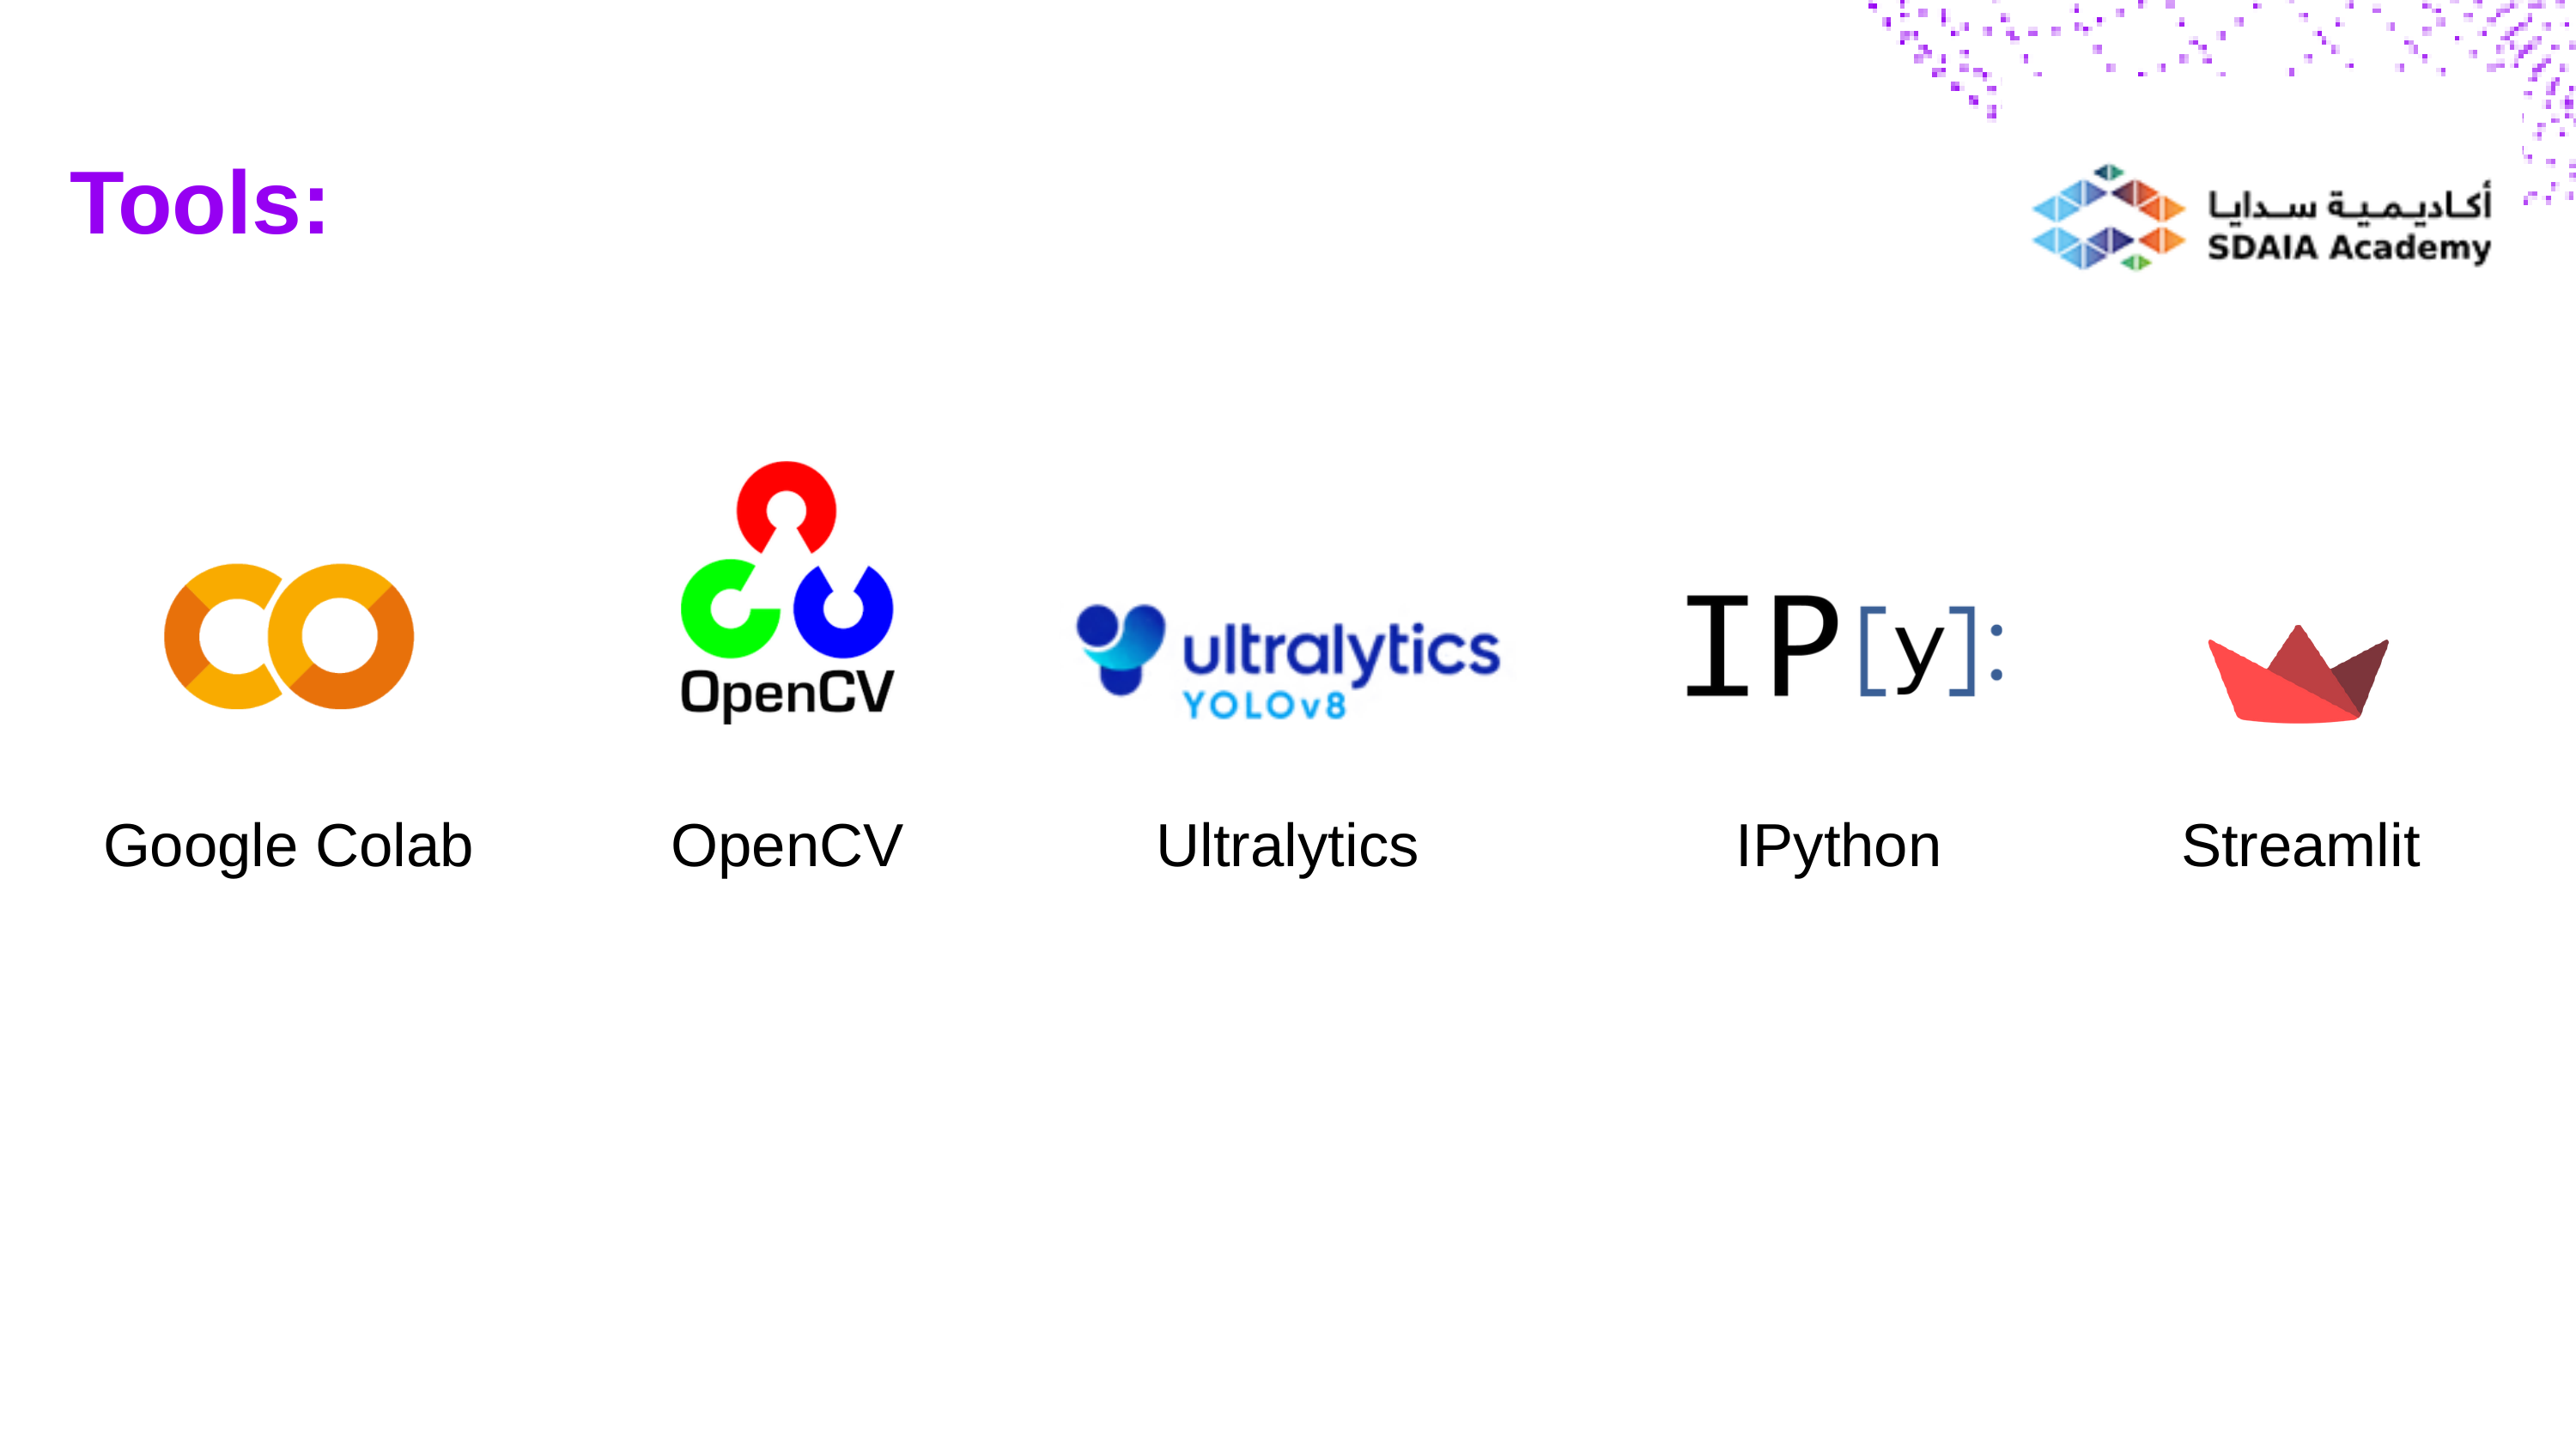

Tools:

Google Colab
OpenCV
Ultralytics
IPython
Streamlit